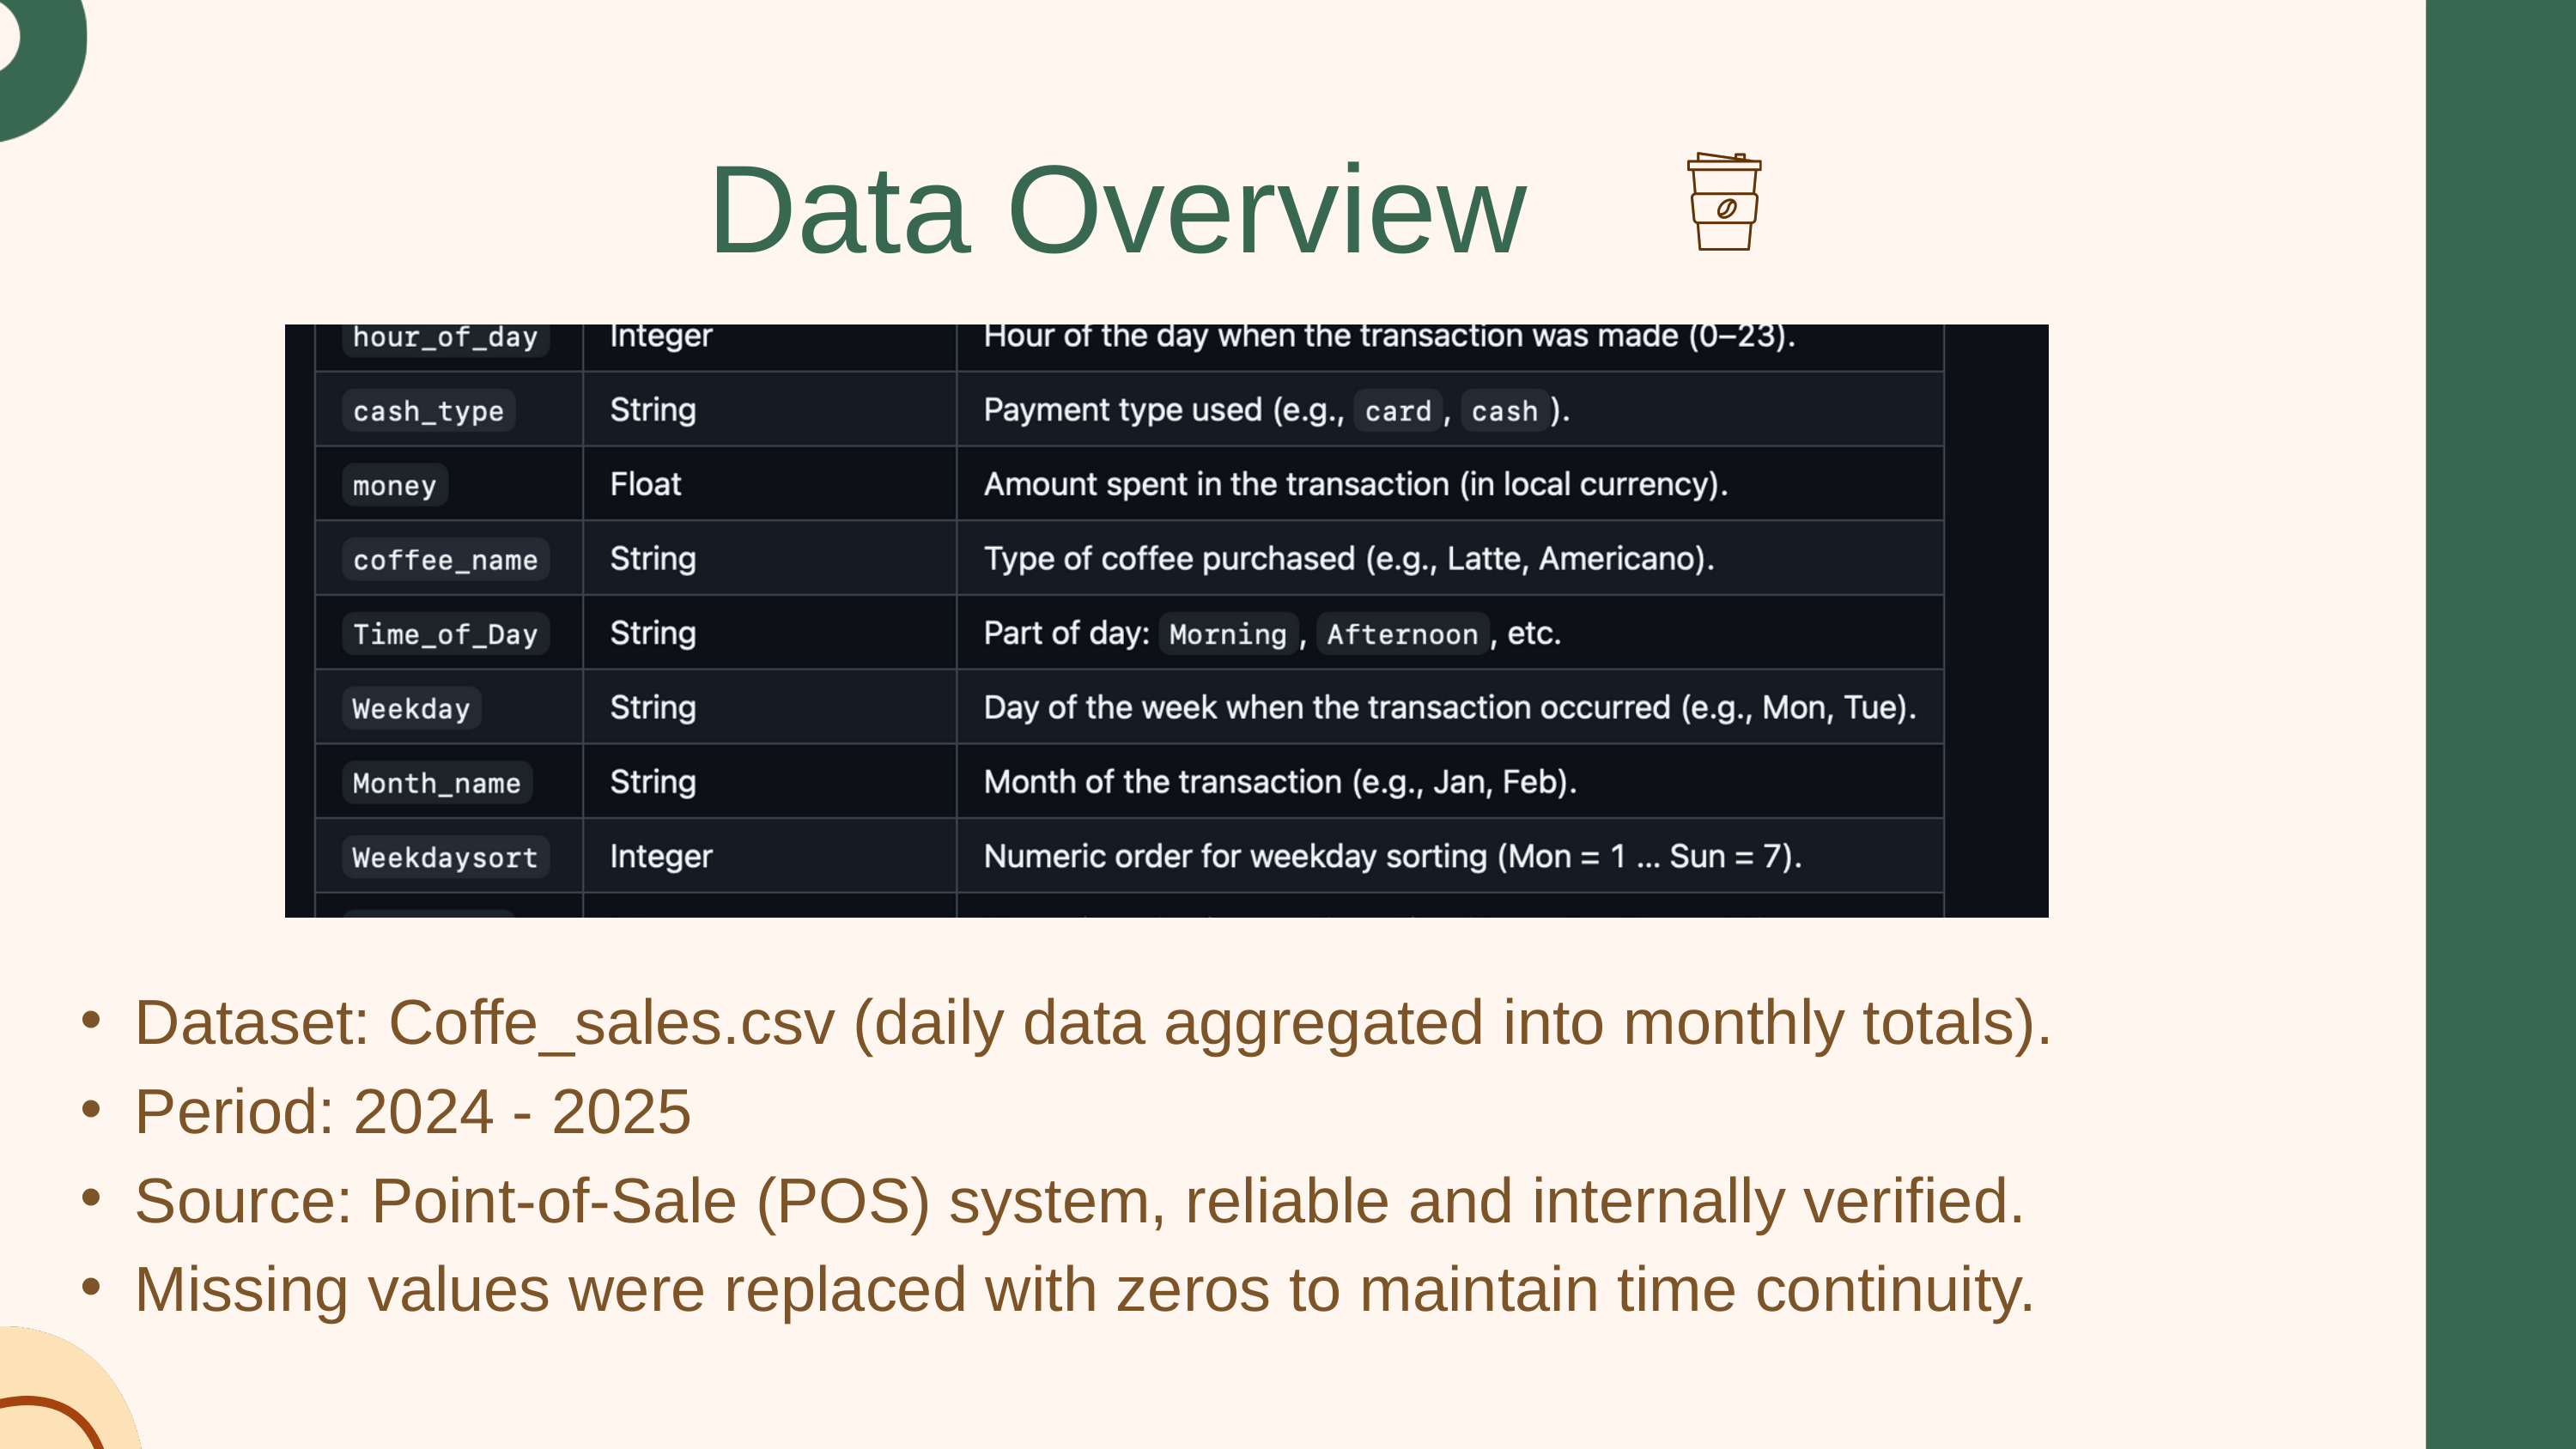

Data Overview

Dataset: Coffe_sales.csv (daily data aggregated into monthly totals).
Period: 2024 - 2025
Source: Point-of-Sale (POS) system, reliable and internally verified.
Missing values were replaced with zeros to maintain time continuity.